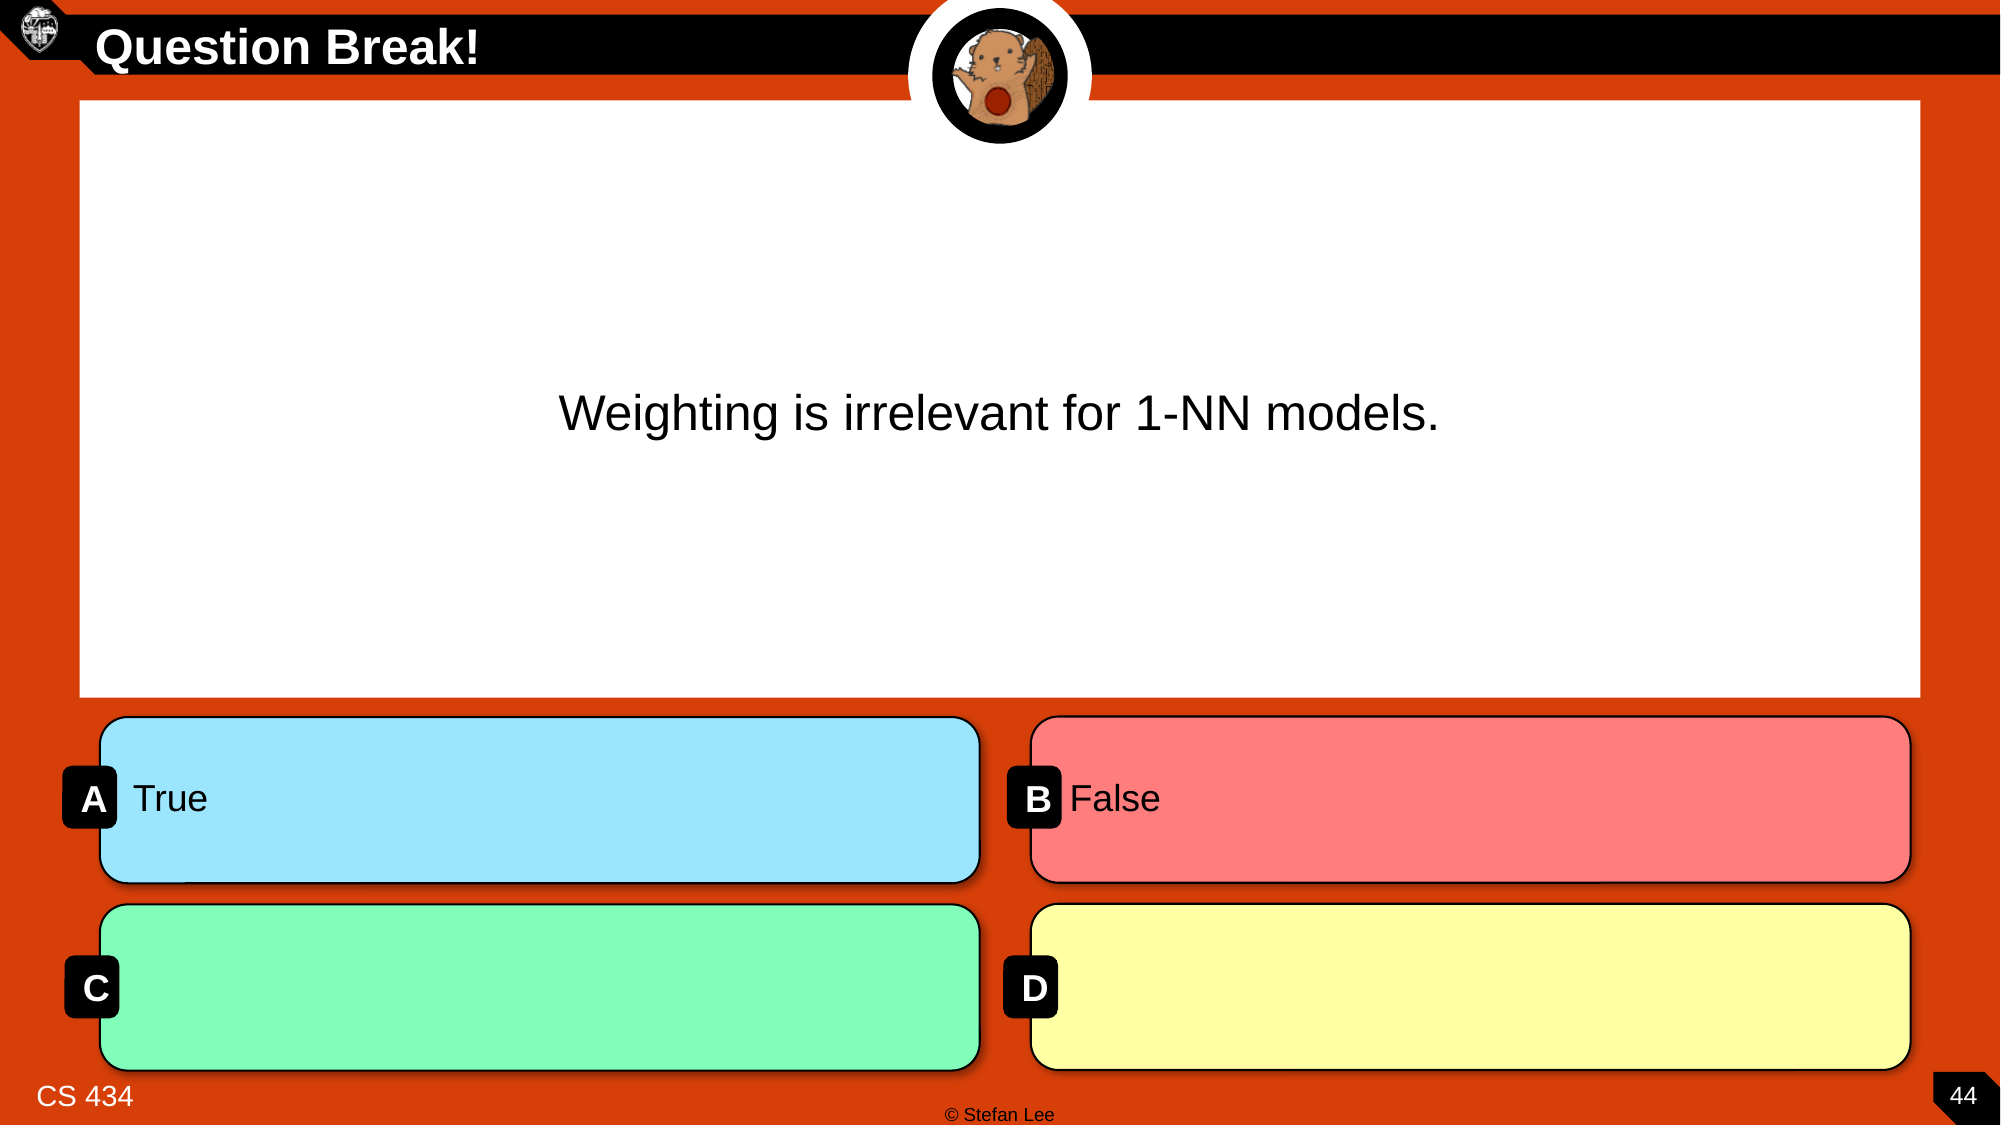

Weighting is irrelevant for 1-NN models.
True
False

44